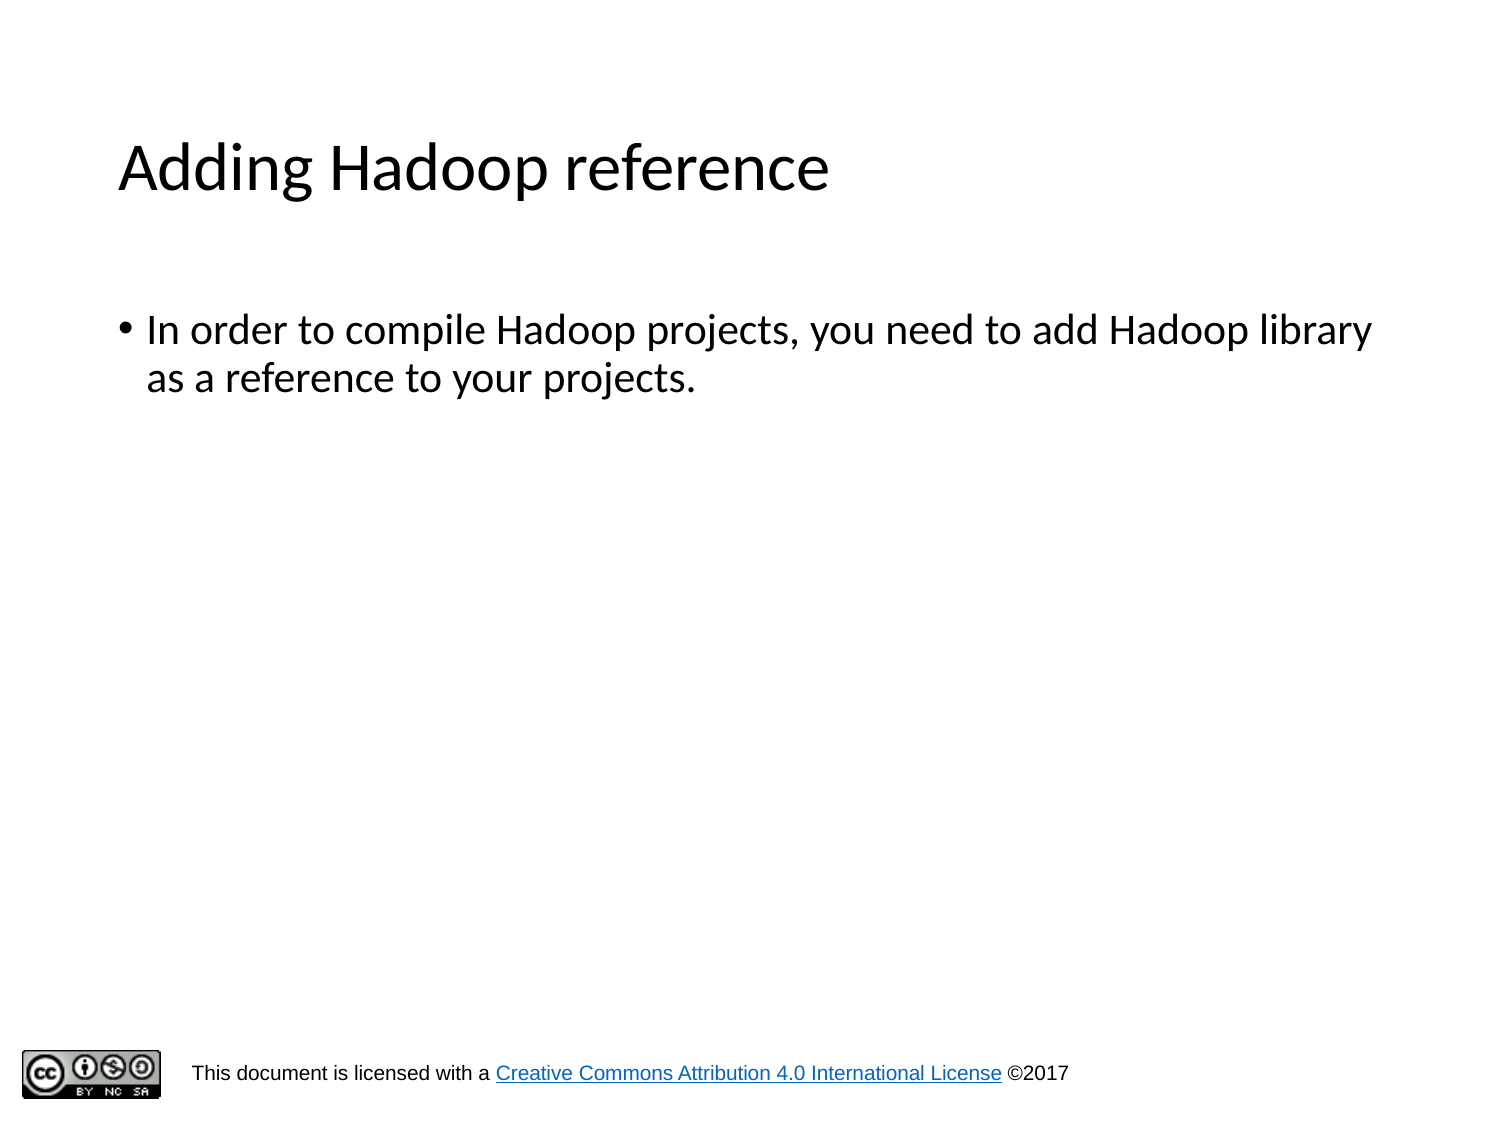

# Adding Hadoop reference
In order to compile Hadoop projects, you need to add Hadoop library as a reference to your projects.